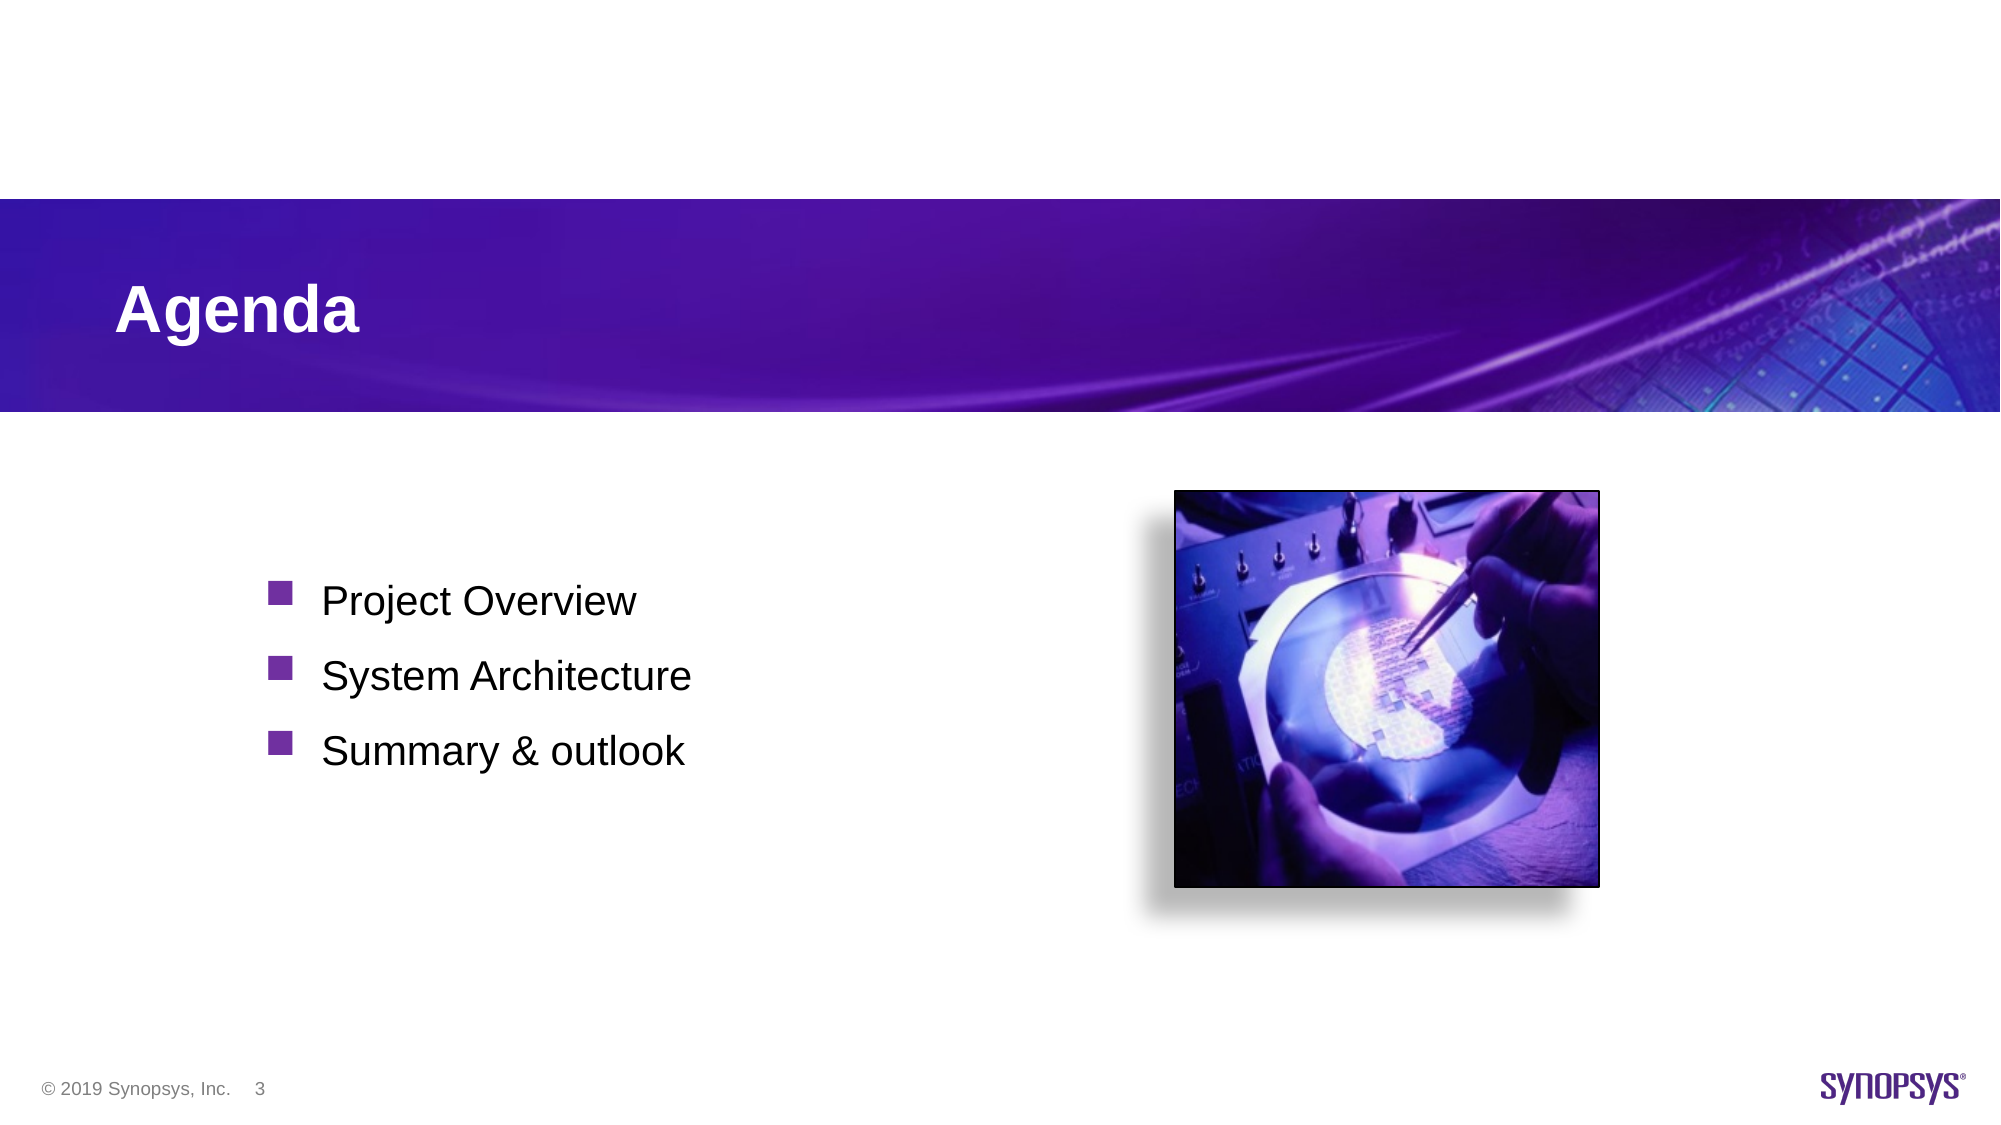

# Agenda

Project Overview
System Architecture
Summary & outlook